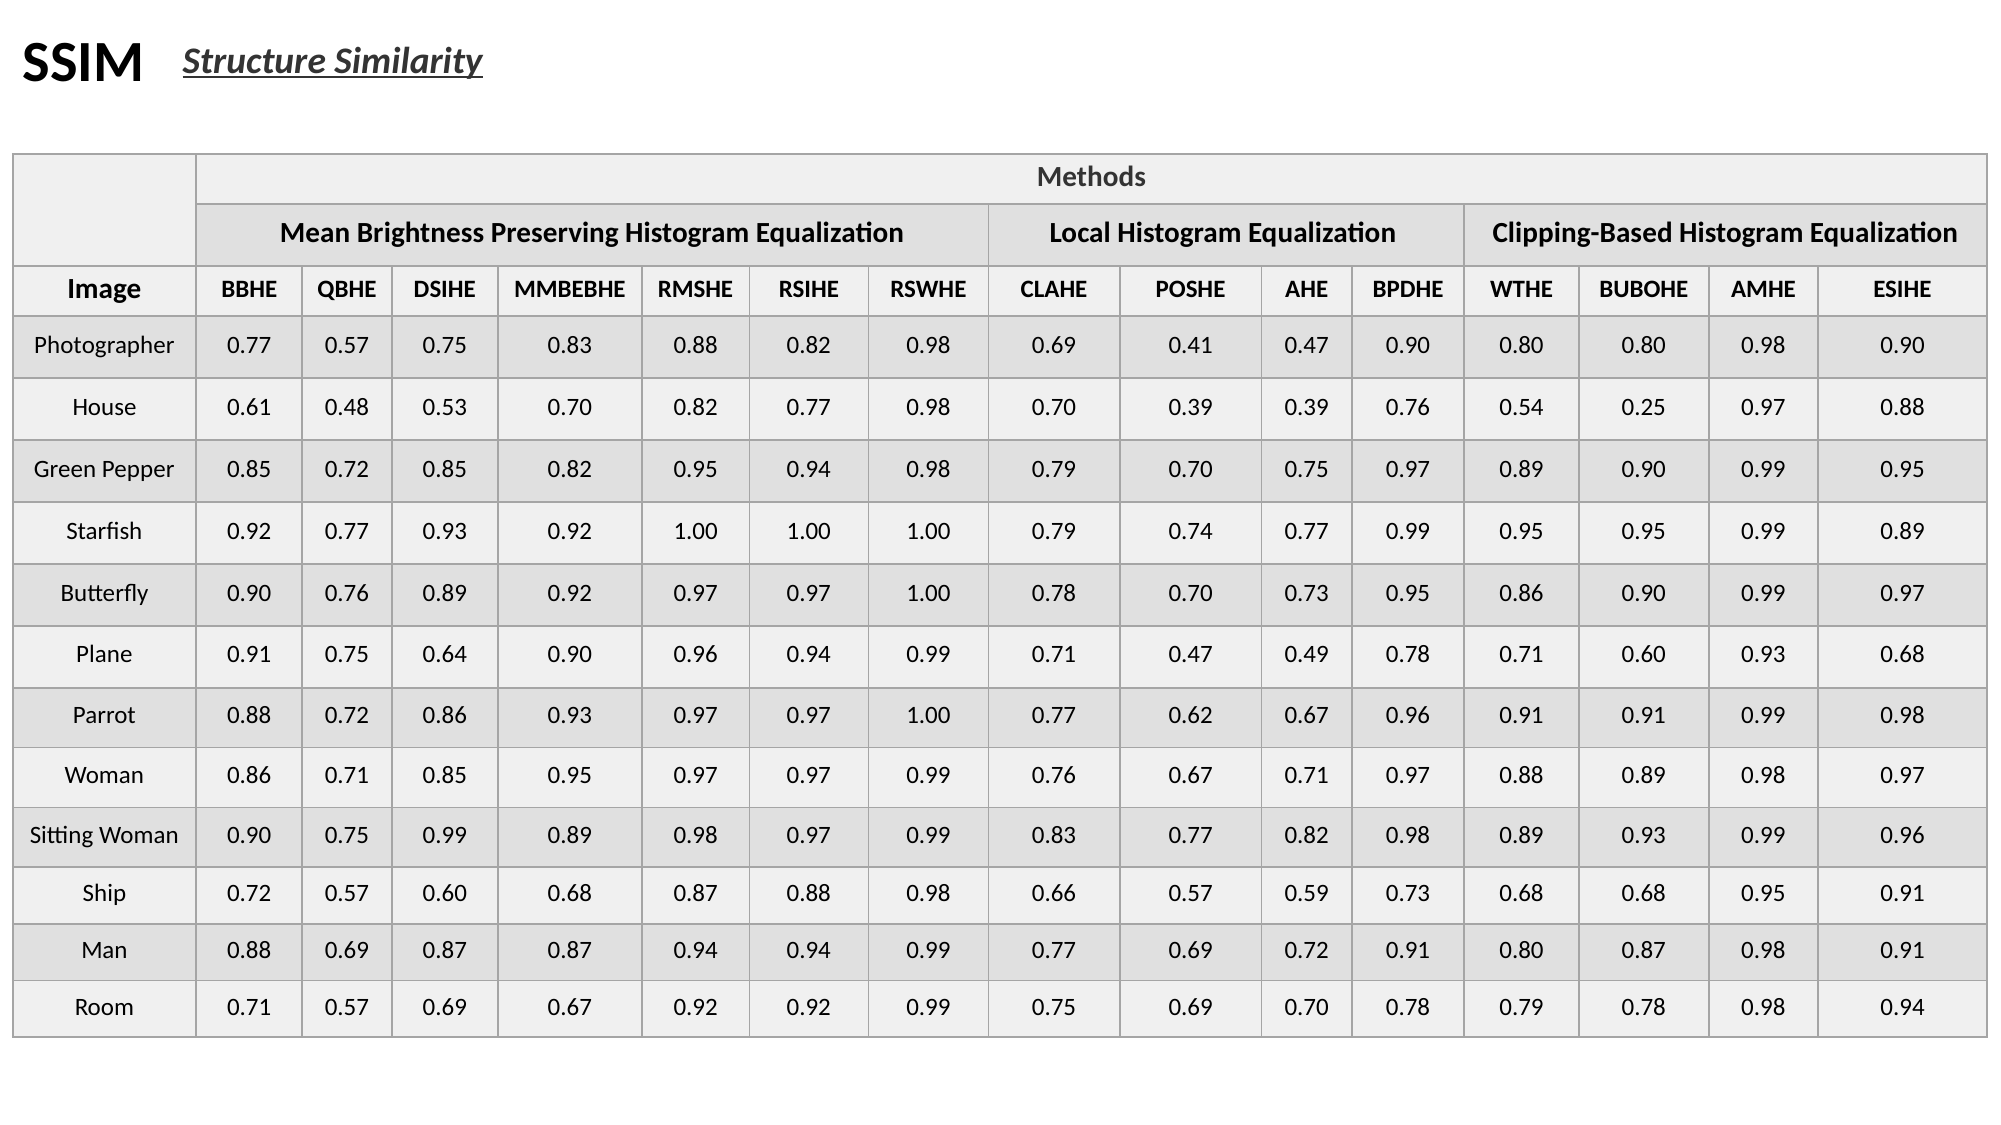

SSIM
Structure Similarity
|  | Methods |  |  |  |  |  |  |  |  |  |  |  |  |  |  |
| --- | --- | --- | --- | --- | --- | --- | --- | --- | --- | --- | --- | --- | --- | --- | --- |
|  | Mean Brightness Preserving Histogram Equalization |  |  |  |  |  |  | Local Histogram Equalization |  |  |  | Clipping-Based Histogram Equalization |  |  |  |
| Image | BBHE | QBHE | DSIHE | MMBEBHE | RMSHE | RSIHE | RSWHE | CLAHE | POSHE | AHE | BPDHE | WTHE | BUBOHE | AMHE | ESIHE |
| Photographer | 0.77 | 0.57 | 0.75 | 0.83 | 0.88 | 0.82 | 0.98 | 0.69 | 0.41 | 0.47 | 0.90 | 0.80 | 0.80 | 0.98 | 0.90 |
| House | 0.61 | 0.48 | 0.53 | 0.70 | 0.82 | 0.77 | 0.98 | 0.70 | 0.39 | 0.39 | 0.76 | 0.54 | 0.25 | 0.97 | 0.88 |
| Green Pepper | 0.85 | 0.72 | 0.85 | 0.82 | 0.95 | 0.94 | 0.98 | 0.79 | 0.70 | 0.75 | 0.97 | 0.89 | 0.90 | 0.99 | 0.95 |
| Starfish | 0.92 | 0.77 | 0.93 | 0.92 | 1.00 | 1.00 | 1.00 | 0.79 | 0.74 | 0.77 | 0.99 | 0.95 | 0.95 | 0.99 | 0.89 |
| Butterfly | 0.90 | 0.76 | 0.89 | 0.92 | 0.97 | 0.97 | 1.00 | 0.78 | 0.70 | 0.73 | 0.95 | 0.86 | 0.90 | 0.99 | 0.97 |
| Plane | 0.91 | 0.75 | 0.64 | 0.90 | 0.96 | 0.94 | 0.99 | 0.71 | 0.47 | 0.49 | 0.78 | 0.71 | 0.60 | 0.93 | 0.68 |
| Parrot | 0.88 | 0.72 | 0.86 | 0.93 | 0.97 | 0.97 | 1.00 | 0.77 | 0.62 | 0.67 | 0.96 | 0.91 | 0.91 | 0.99 | 0.98 |
| Woman | 0.86 | 0.71 | 0.85 | 0.95 | 0.97 | 0.97 | 0.99 | 0.76 | 0.67 | 0.71 | 0.97 | 0.88 | 0.89 | 0.98 | 0.97 |
| Sitting Woman | 0.90 | 0.75 | 0.99 | 0.89 | 0.98 | 0.97 | 0.99 | 0.83 | 0.77 | 0.82 | 0.98 | 0.89 | 0.93 | 0.99 | 0.96 |
| Ship | 0.72 | 0.57 | 0.60 | 0.68 | 0.87 | 0.88 | 0.98 | 0.66 | 0.57 | 0.59 | 0.73 | 0.68 | 0.68 | 0.95 | 0.91 |
| Man | 0.88 | 0.69 | 0.87 | 0.87 | 0.94 | 0.94 | 0.99 | 0.77 | 0.69 | 0.72 | 0.91 | 0.80 | 0.87 | 0.98 | 0.91 |
| Room | 0.71 | 0.57 | 0.69 | 0.67 | 0.92 | 0.92 | 0.99 | 0.75 | 0.69 | 0.70 | 0.78 | 0.79 | 0.78 | 0.98 | 0.94 |